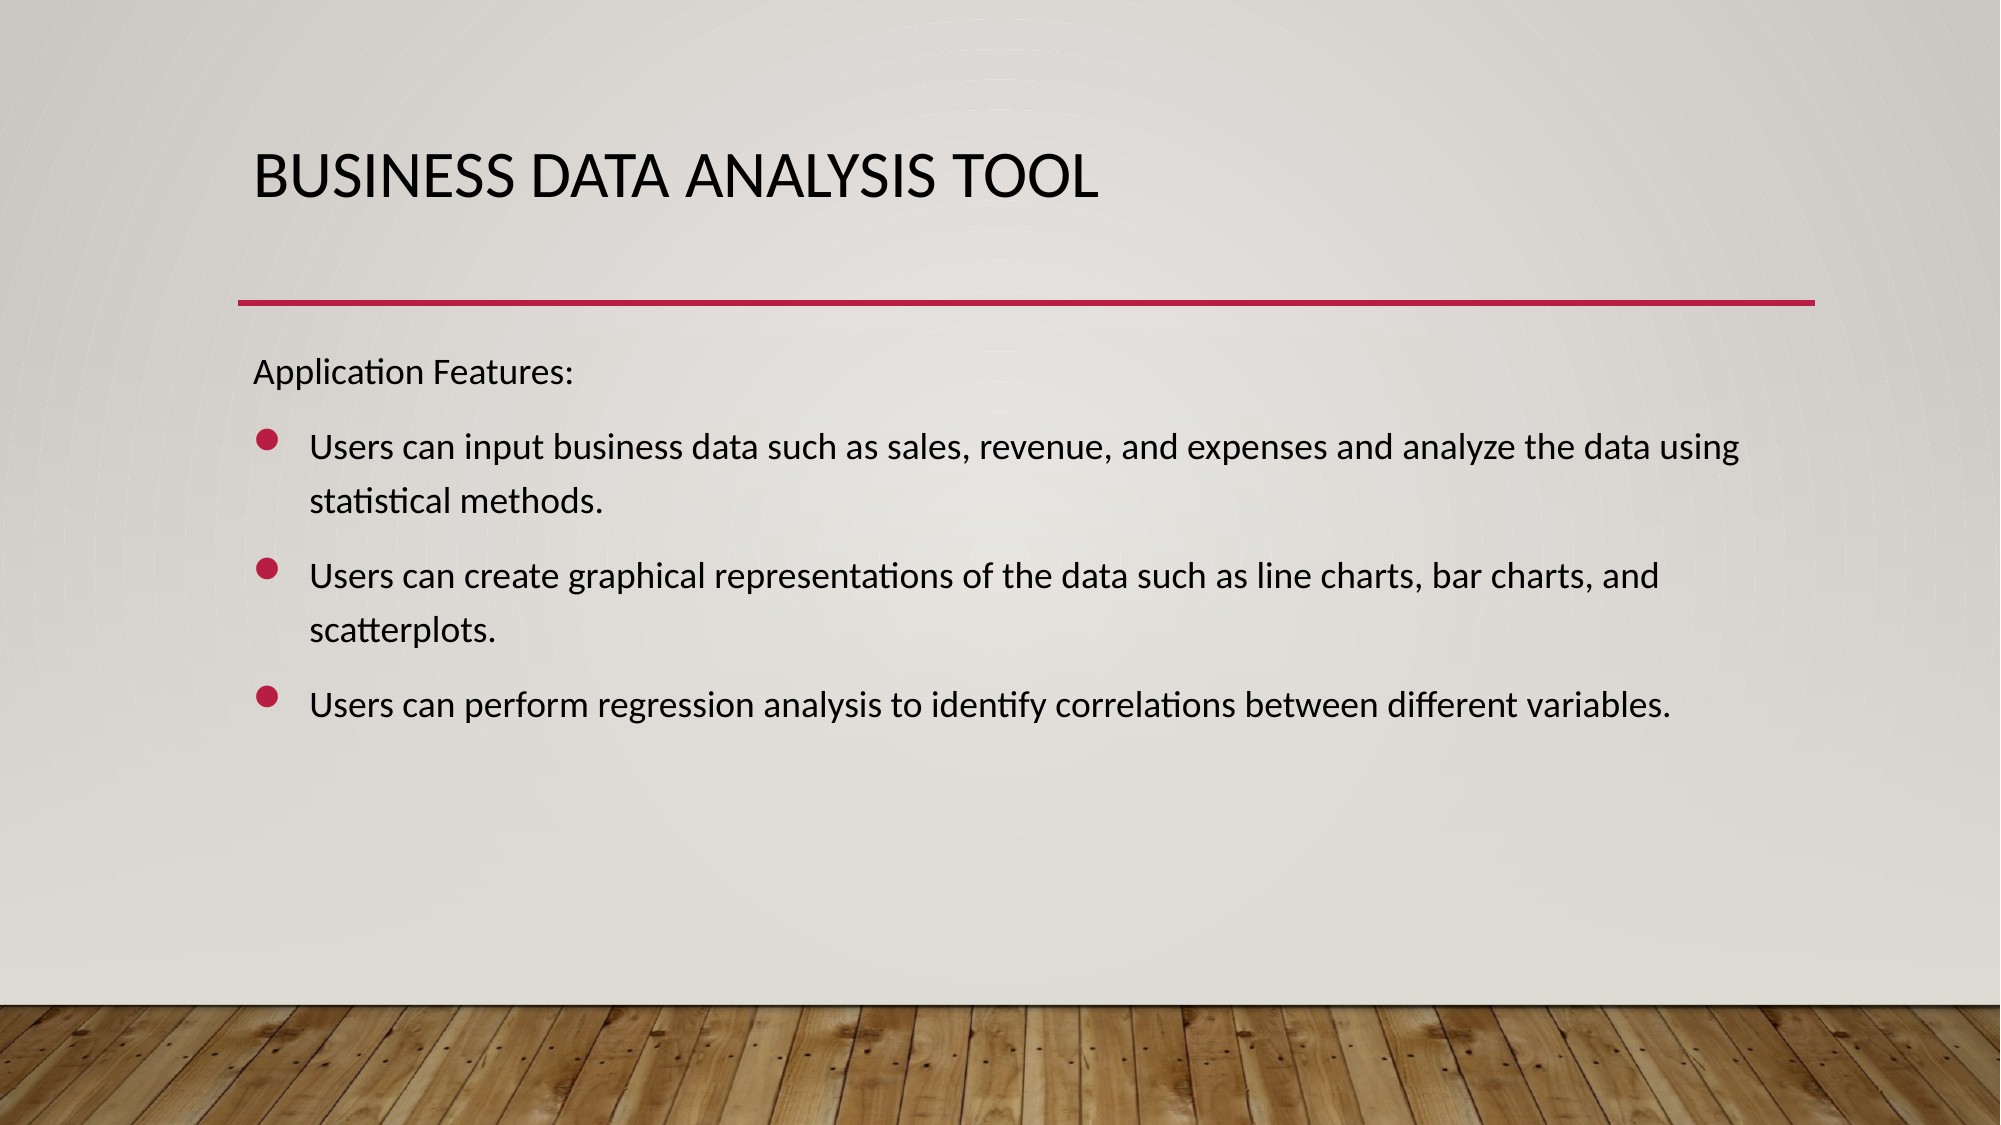

# Business data analysis tool
Application Features:
Users can input business data such as sales, revenue, and expenses and analyze the data using statistical methods.
Users can create graphical representations of the data such as line charts, bar charts, and scatterplots.
Users can perform regression analysis to identify correlations between different variables.